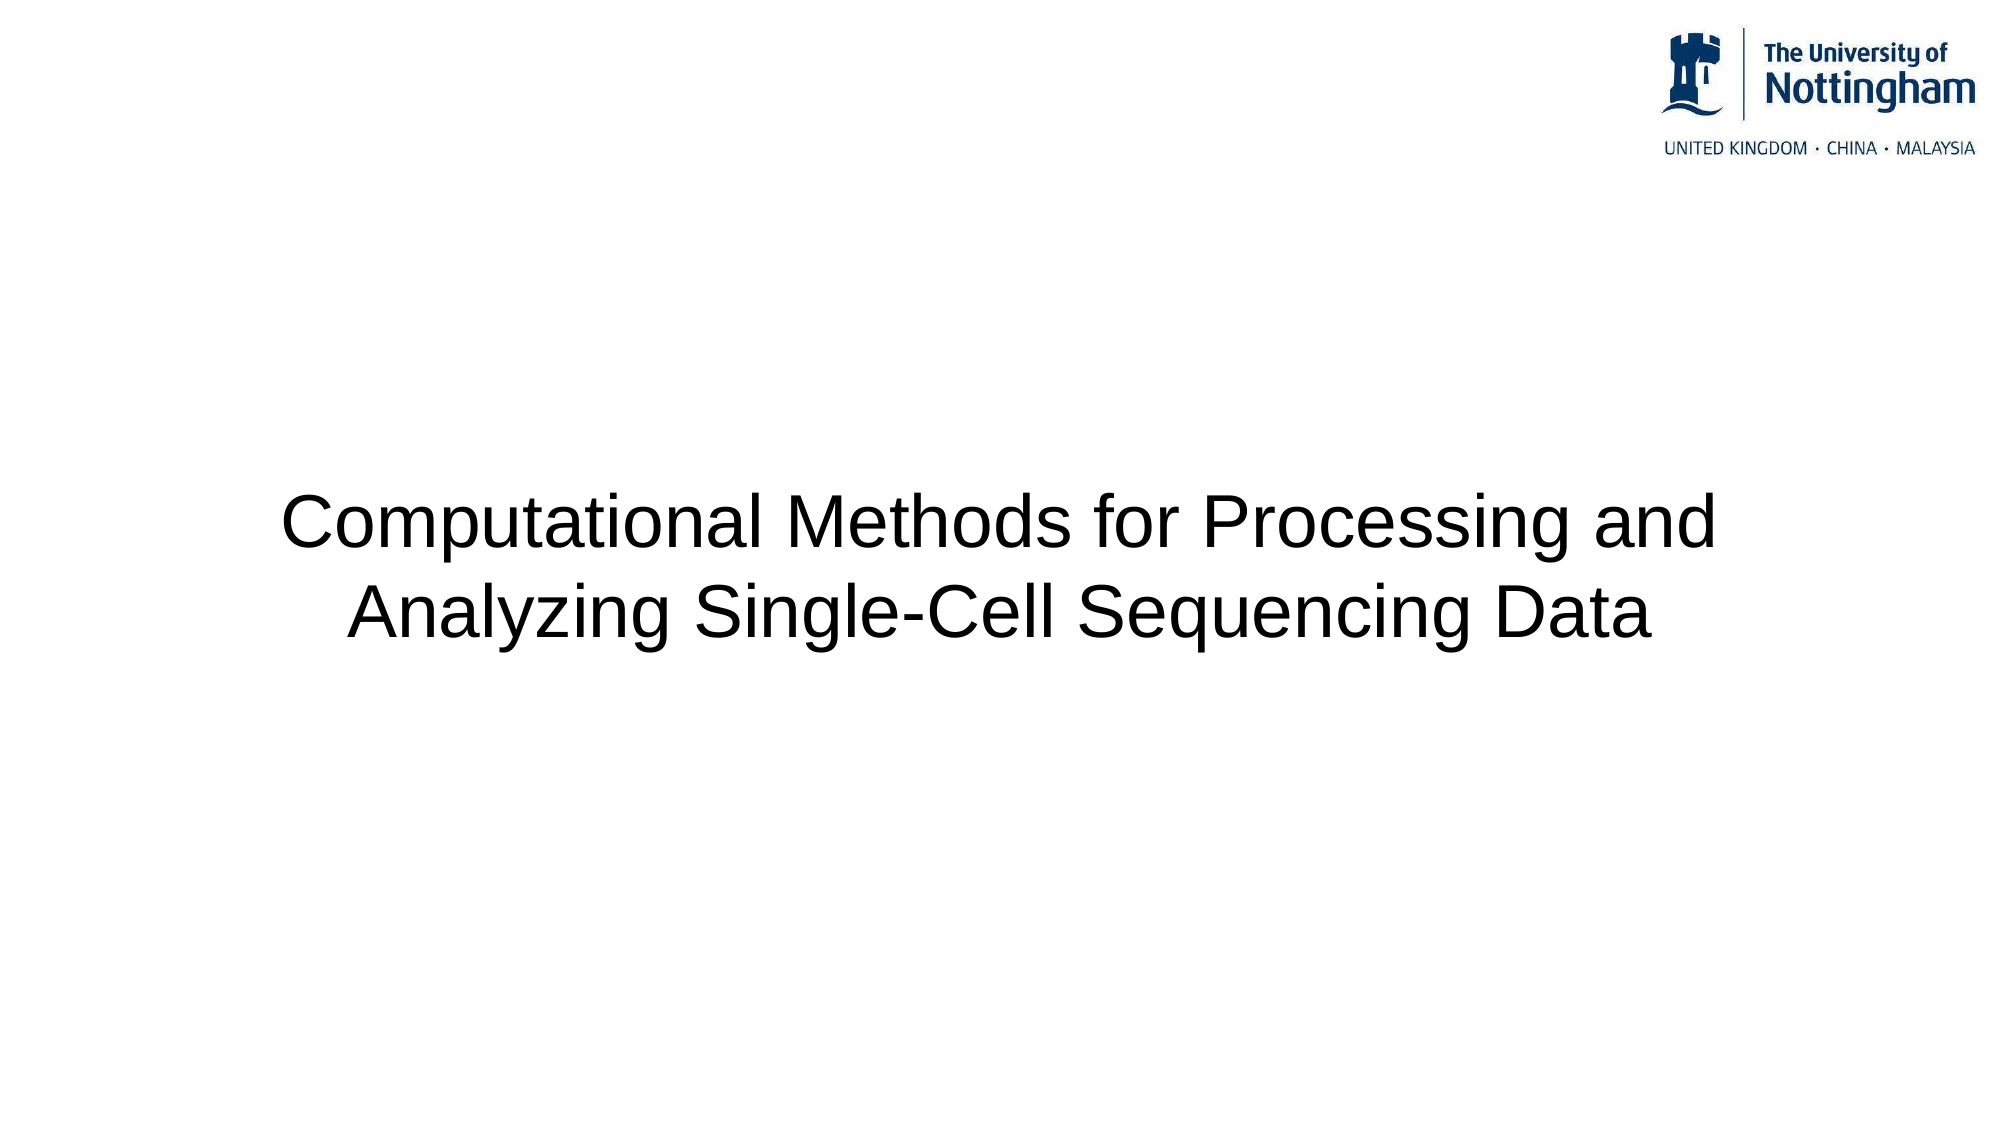

Computational Methods for Processing and Analyzing Single-Cell Sequencing Data